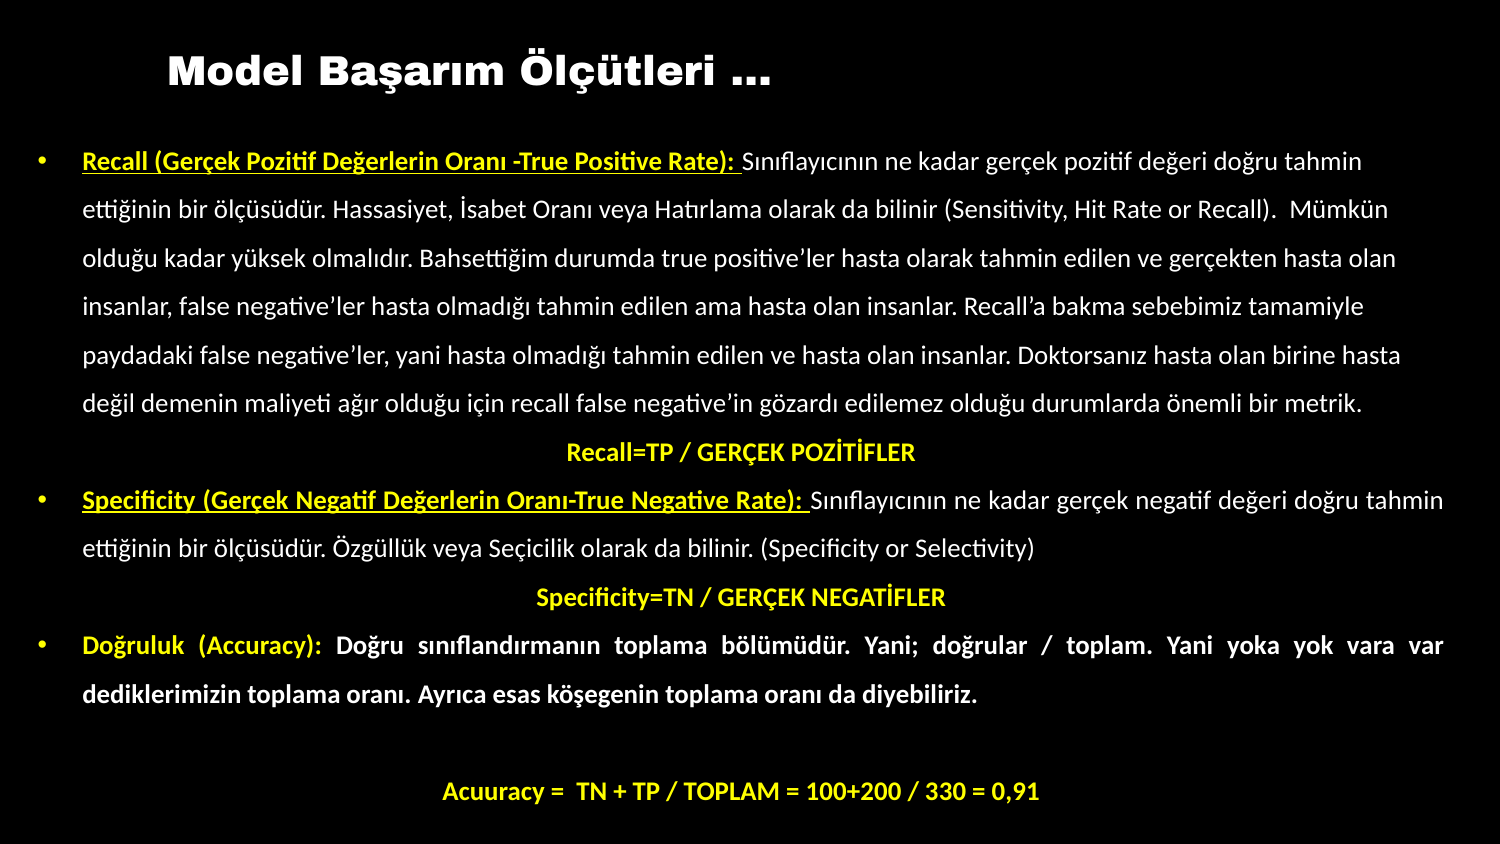

# Model Başarım Ölçütleri …
Recall (Gerçek Pozitif Değerlerin Oranı -True Positive Rate): Sınıflayıcının ne kadar gerçek pozitif değeri doğru tahmin ettiğinin bir ölçüsüdür. Hassasiyet, İsabet Oranı veya Hatırlama olarak da bilinir (Sensitivity, Hit Rate or Recall).  Mümkün olduğu kadar yüksek olmalıdır. Bahsettiğim durumda true positive’ler hasta olarak tahmin edilen ve gerçekten hasta olan insanlar, false negative’ler hasta olmadığı tahmin edilen ama hasta olan insanlar. Recall’a bakma sebebimiz tamamiyle paydadaki false negative’ler, yani hasta olmadığı tahmin edilen ve hasta olan insanlar. Doktorsanız hasta olan birine hasta değil demenin maliyeti ağır olduğu için recall false negative’in gözardı edilemez olduğu durumlarda önemli bir metrik.
Recall=TP / GERÇEK POZİTİFLER
Specificity (Gerçek Negatif Değerlerin Oranı-True Negative Rate): Sınıflayıcının ne kadar gerçek negatif değeri doğru tahmin ettiğinin bir ölçüsüdür. Özgüllük veya Seçicilik olarak da bilinir. (Specificity or Selectivity)
Specificity=TN / GERÇEK NEGATİFLER
Doğruluk (Accuracy): Doğru sınıflandırmanın toplama bölümüdür. Yani; doğrular / toplam. Yani yoka yok vara var dediklerimizin toplama oranı. Ayrıca esas köşegenin toplama oranı da diyebiliriz.

Acuuracy =  TN + TP / TOPLAM = 100+200 / 330 = 0,91